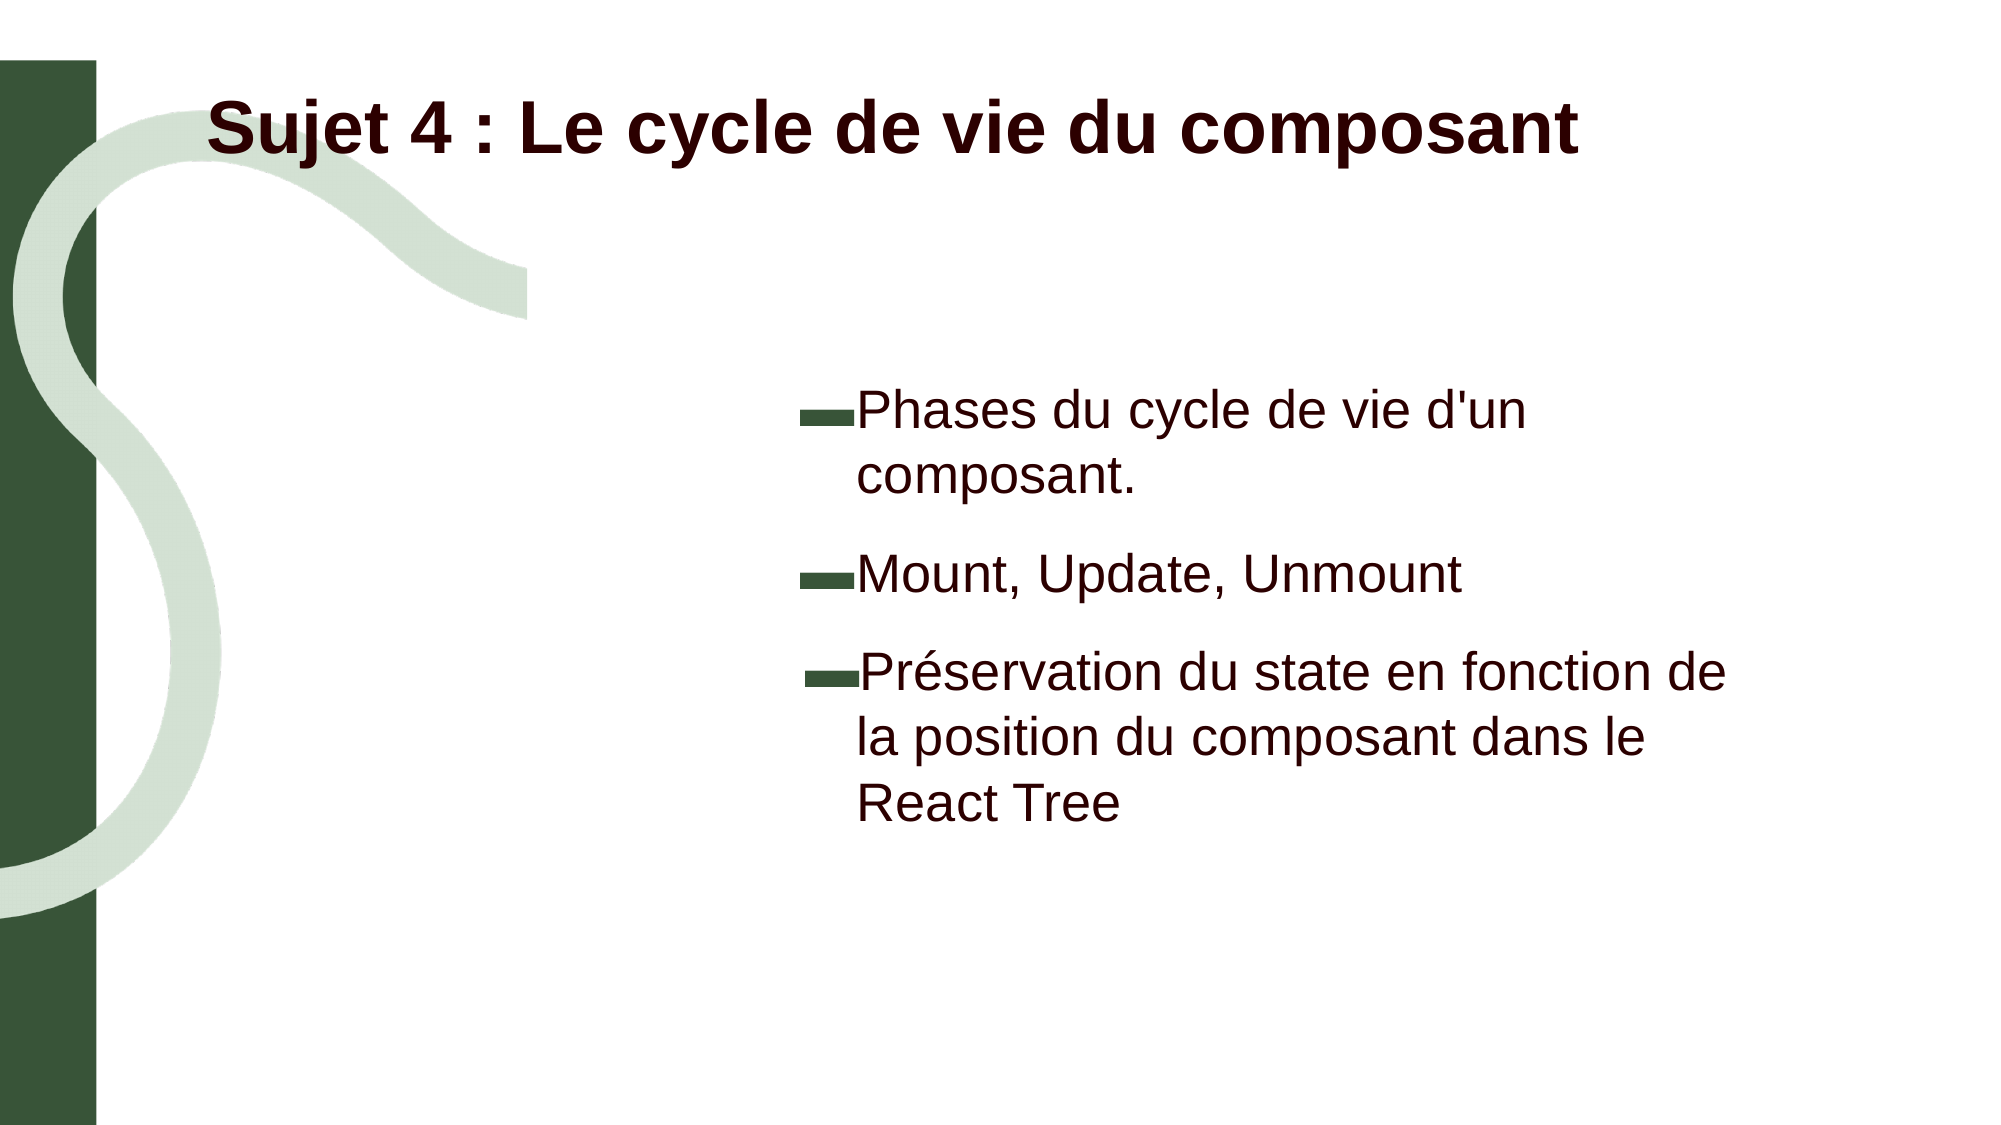

# Sujet 4 : Le cycle de vie du composant
Phases du cycle de vie d'un composant.
Mount, Update, Unmount
Préservation du state en fonction de la position du composant dans le React Tree